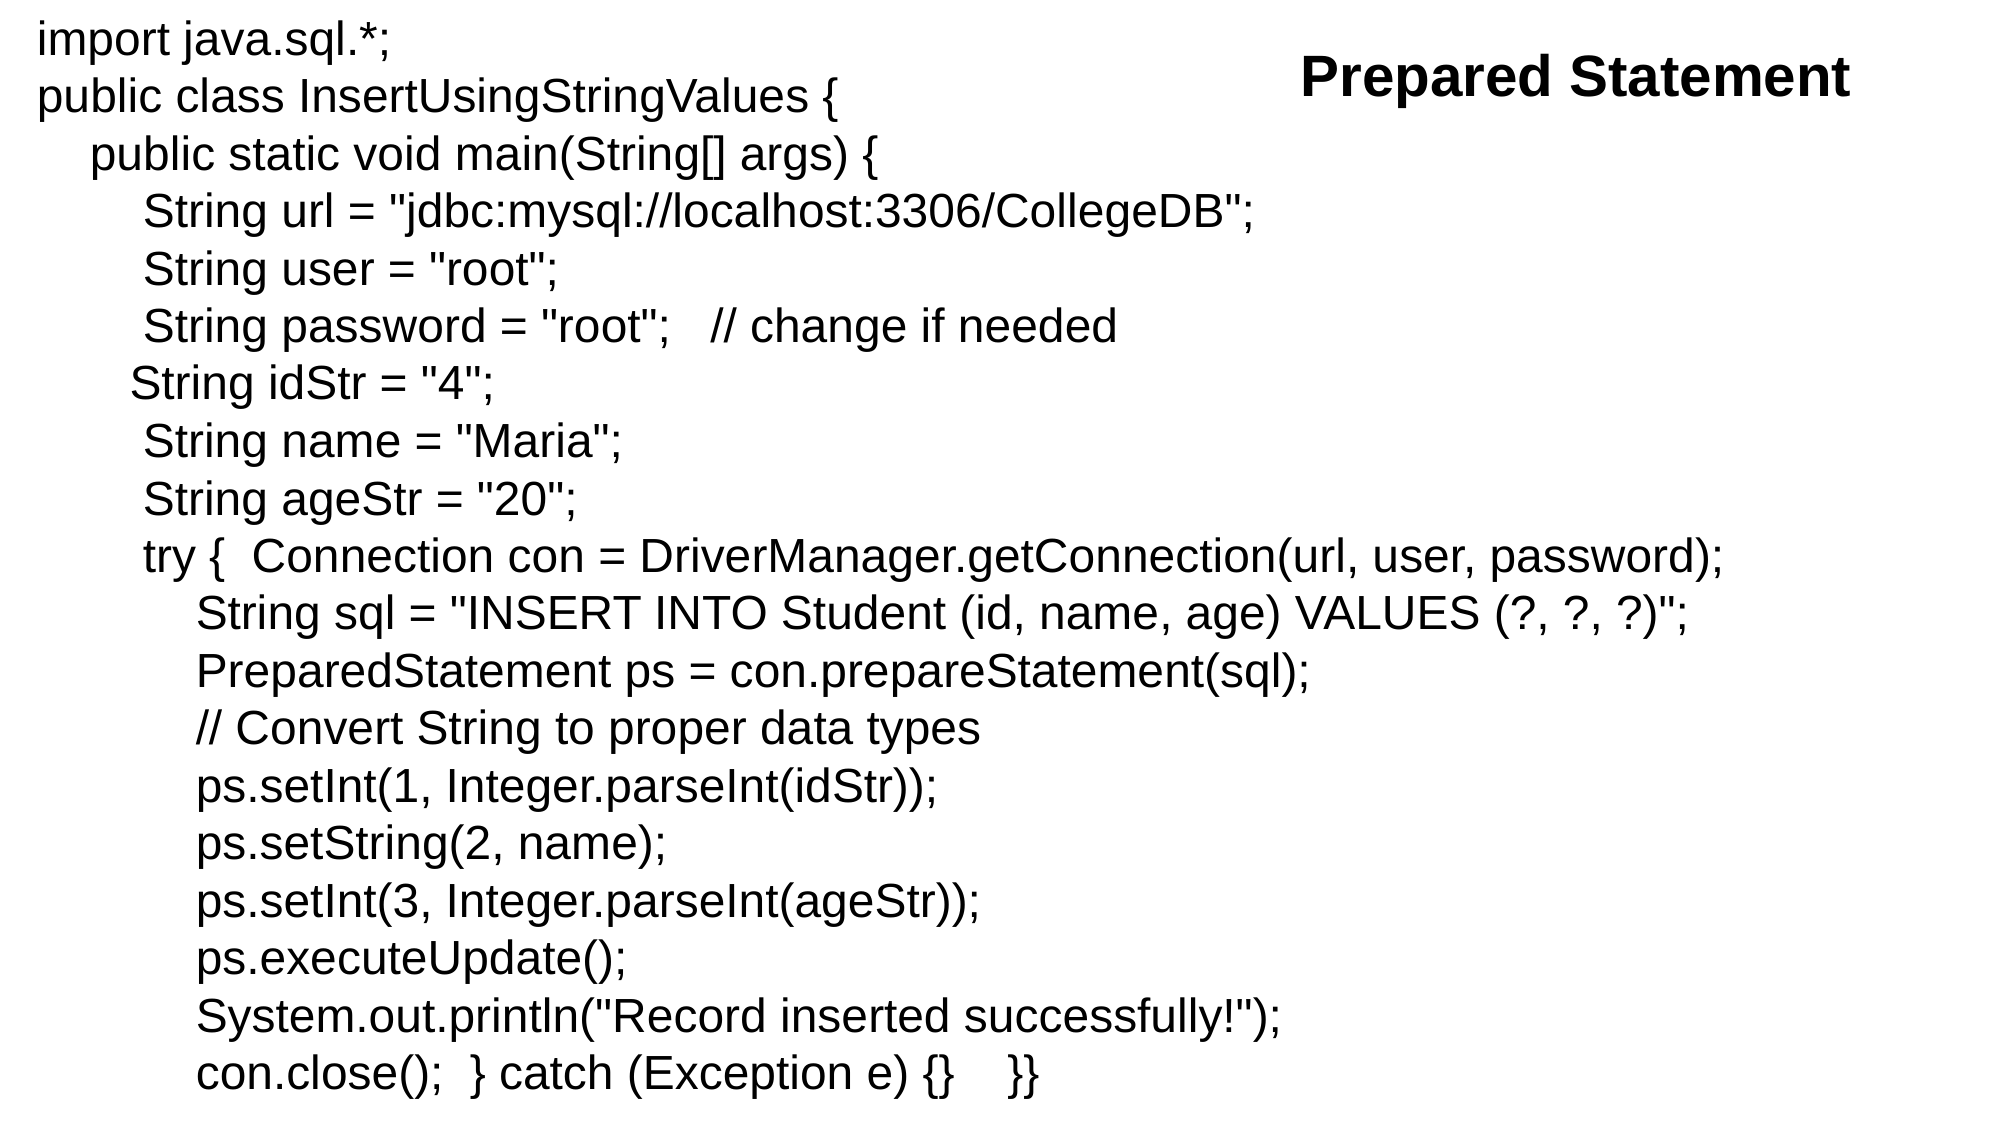

import java.sql.*;
public class InsertUsingStringValues {
    public static void main(String[] args) {
        String url = "jdbc:mysql://localhost:3306/CollegeDB";
        String user = "root";
        String password = "root";   // change if needed
       String idStr = "4";
        String name = "Maria";
        String ageStr = "20";
        try {  Connection con = DriverManager.getConnection(url, user, password);
            String sql = "INSERT INTO Student (id, name, age) VALUES (?, ?, ?)";
            PreparedStatement ps = con.prepareStatement(sql);
            // Convert String to proper data types
            ps.setInt(1, Integer.parseInt(idStr));
            ps.setString(2, name);
            ps.setInt(3, Integer.parseInt(ageStr));
            ps.executeUpdate();
            System.out.println("Record inserted successfully!");
            con.close();  } catch (Exception e) {}    }}
Prepared Statement